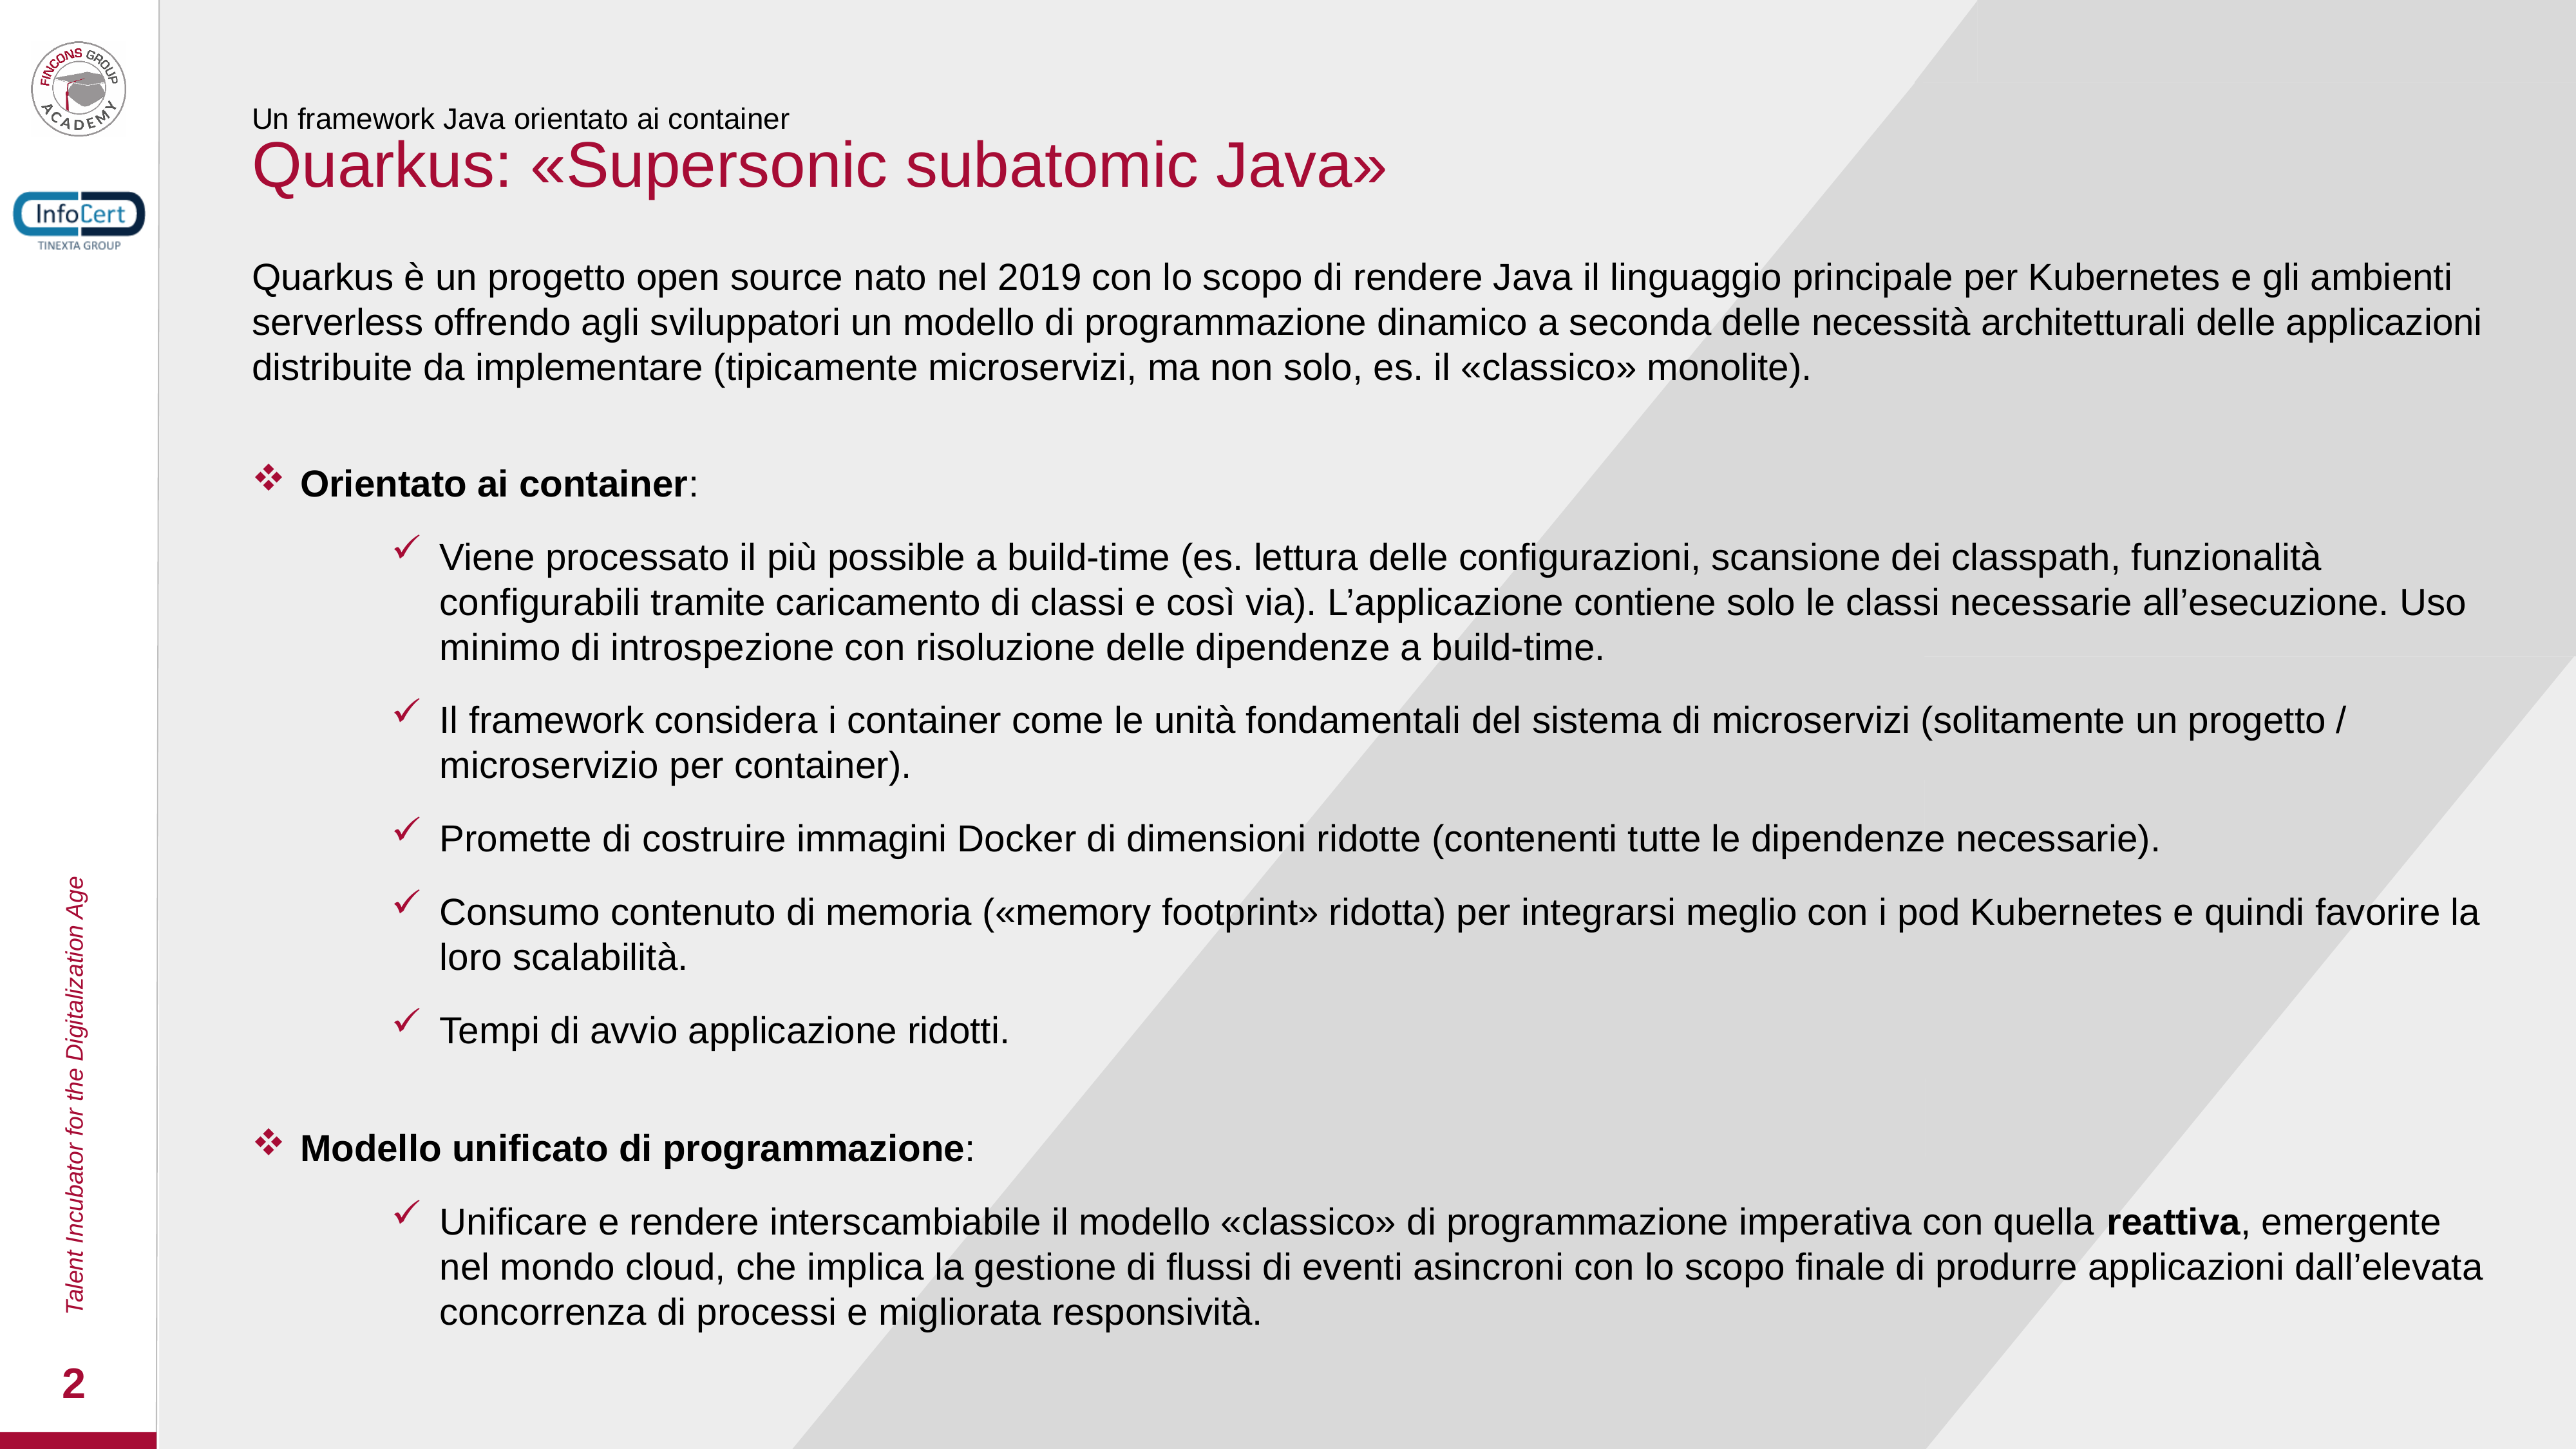

Un framework Java orientato ai container
Quarkus: «Supersonic subatomic Java»
Quarkus è un progetto open source nato nel 2019 con lo scopo di rendere Java il linguaggio principale per Kubernetes e gli ambienti serverless offrendo agli sviluppatori un modello di programmazione dinamico a seconda delle necessità architetturali delle applicazioni distribuite da implementare (tipicamente microservizi, ma non solo, es. il «classico» monolite).
Orientato ai container:
Viene processato il più possible a build-time (es. lettura delle configurazioni, scansione dei classpath, funzionalità configurabili tramite caricamento di classi e così via). L’applicazione contiene solo le classi necessarie all’esecuzione. Uso minimo di introspezione con risoluzione delle dipendenze a build-time.
Il framework considera i container come le unità fondamentali del sistema di microservizi (solitamente un progetto / microservizio per container).
Promette di costruire immagini Docker di dimensioni ridotte (contenenti tutte le dipendenze necessarie).
Consumo contenuto di memoria («memory footprint» ridotta) per integrarsi meglio con i pod Kubernetes e quindi favorire la loro scalabilità.
Tempi di avvio applicazione ridotti.
Modello unificato di programmazione:
Unificare e rendere interscambiabile il modello «classico» di programmazione imperativa con quella reattiva, emergente nel mondo cloud, che implica la gestione di flussi di eventi asincroni con lo scopo finale di produrre applicazioni dall’elevata concorrenza di processi e migliorata responsività.